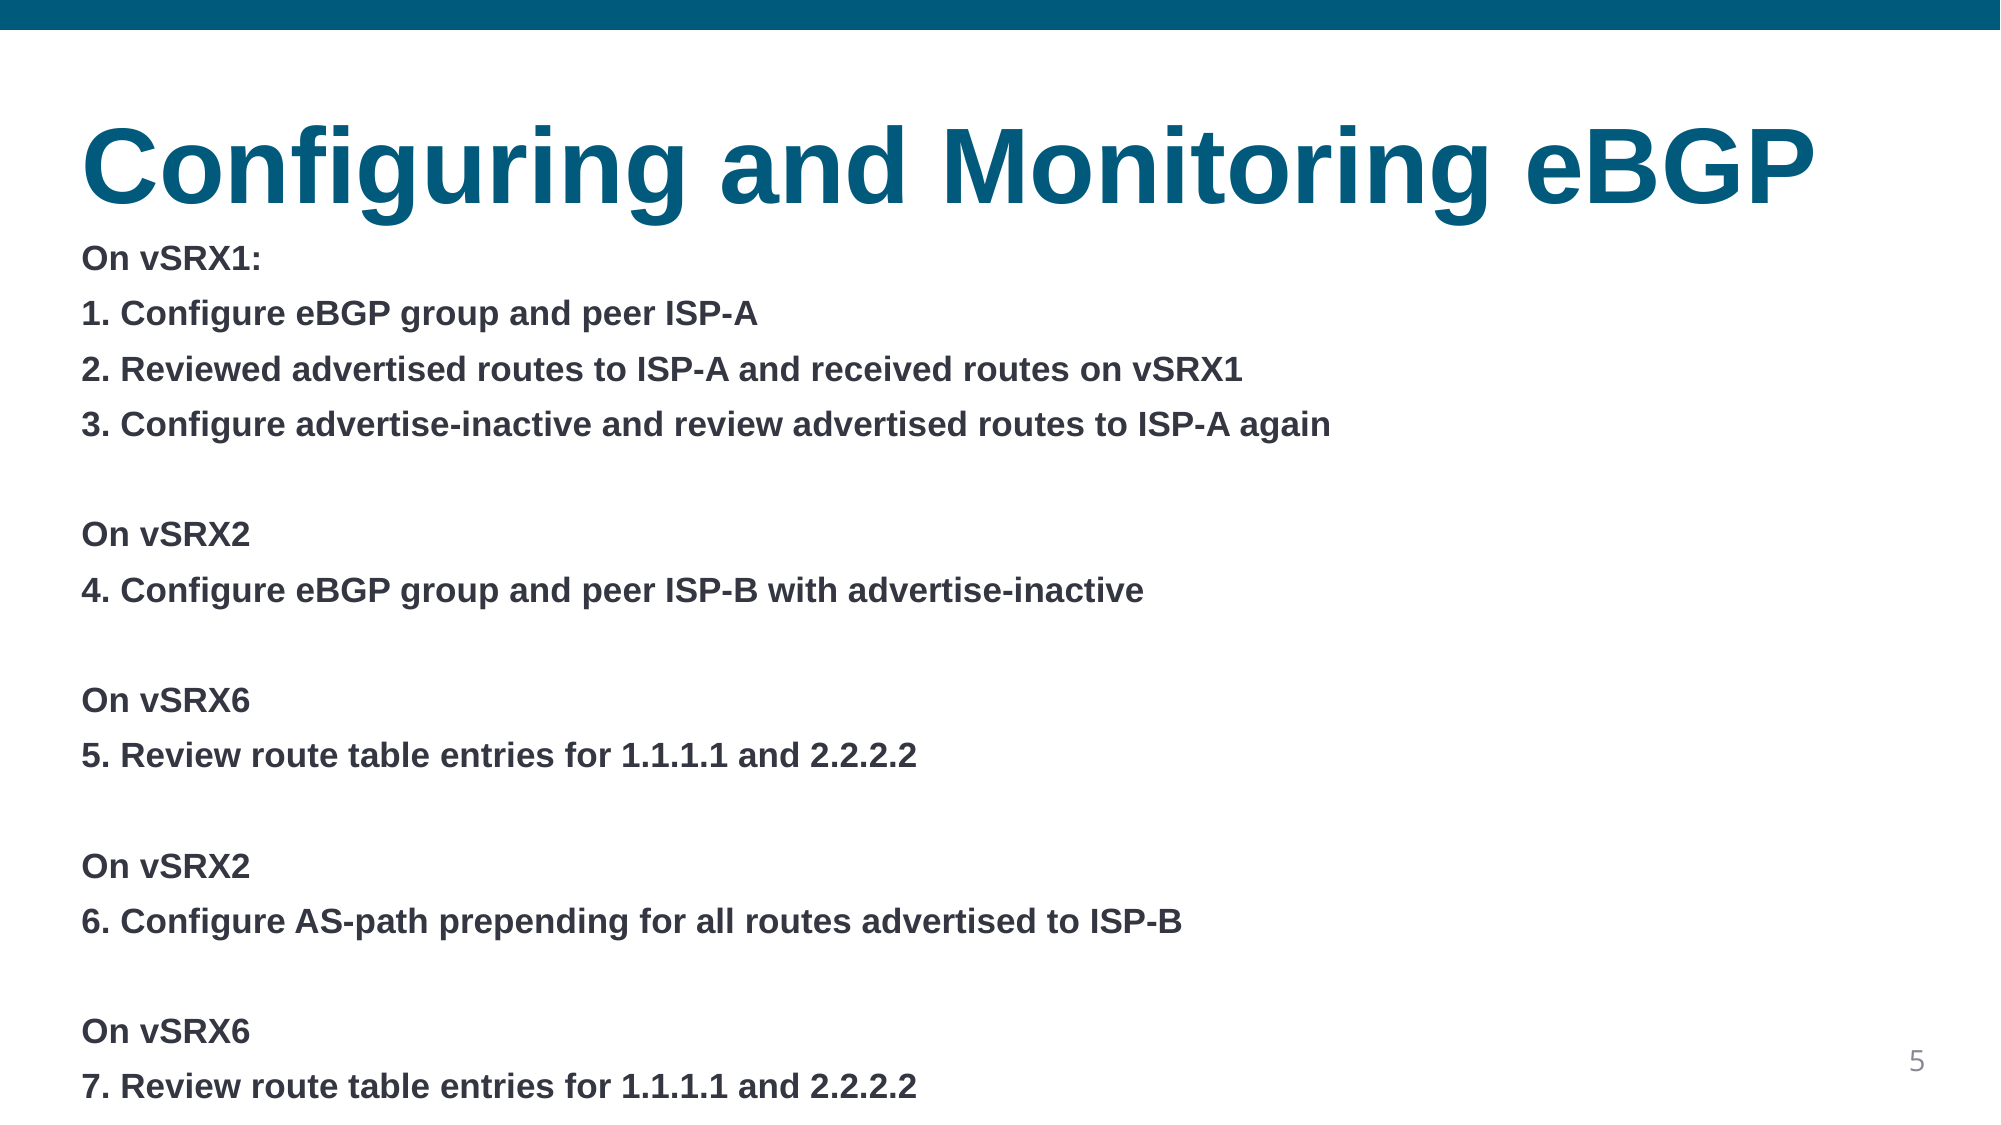

# Configuring and Monitoring eBGP
On vSRX1:
1. Configure eBGP group and peer ISP-A
2. Reviewed advertised routes to ISP-A and received routes on vSRX1
3. Configure advertise-inactive and review advertised routes to ISP-A again

On vSRX2
4. Configure eBGP group and peer ISP-B with advertise-inactive

On vSRX6
5. Review route table entries for 1.1.1.1 and 2.2.2.2

On vSRX2
6. Configure AS-path prepending for all routes advertised to ISP-B

On vSRX6
7. Review route table entries for 1.1.1.1 and 2.2.2.2